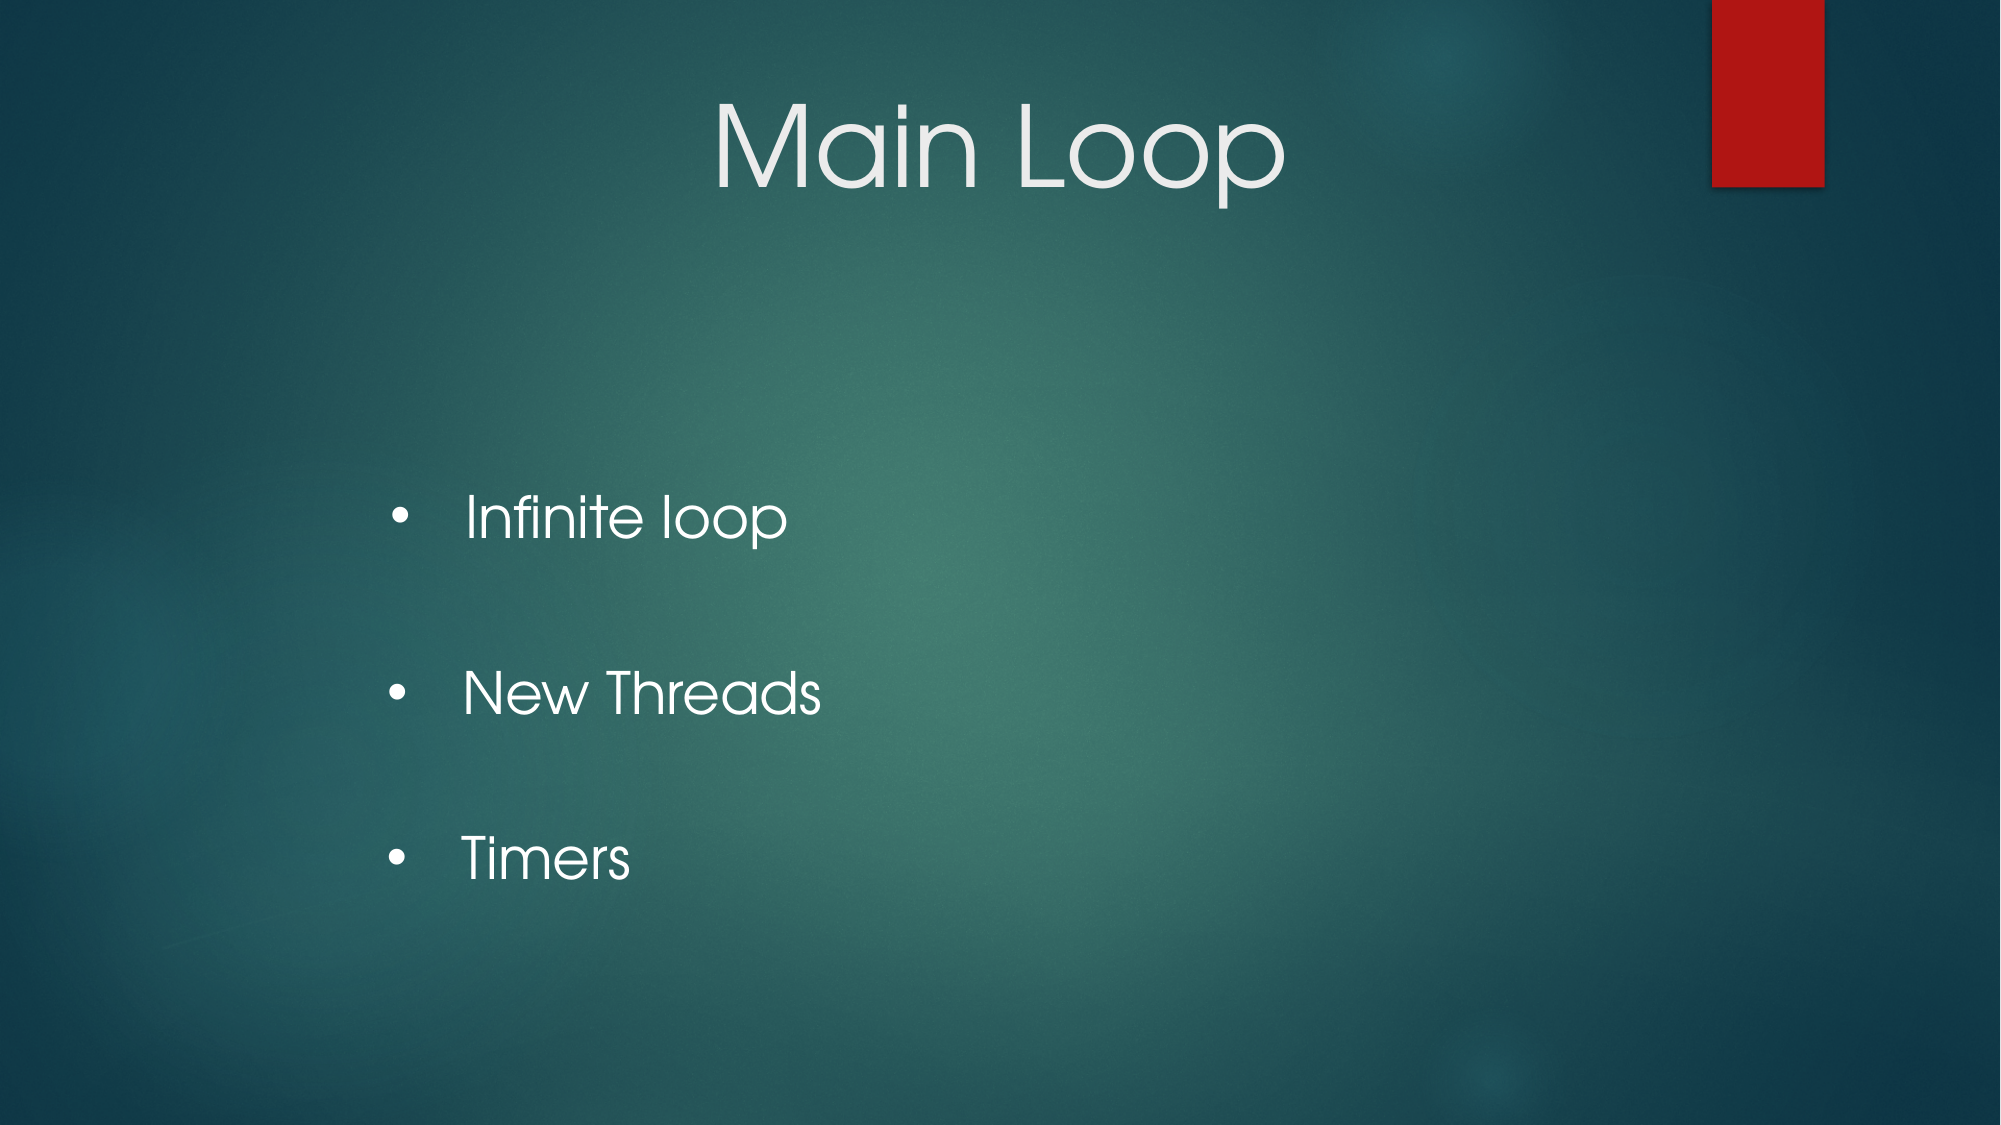

# Main Loop
Infinite loop
New Threads
Timers